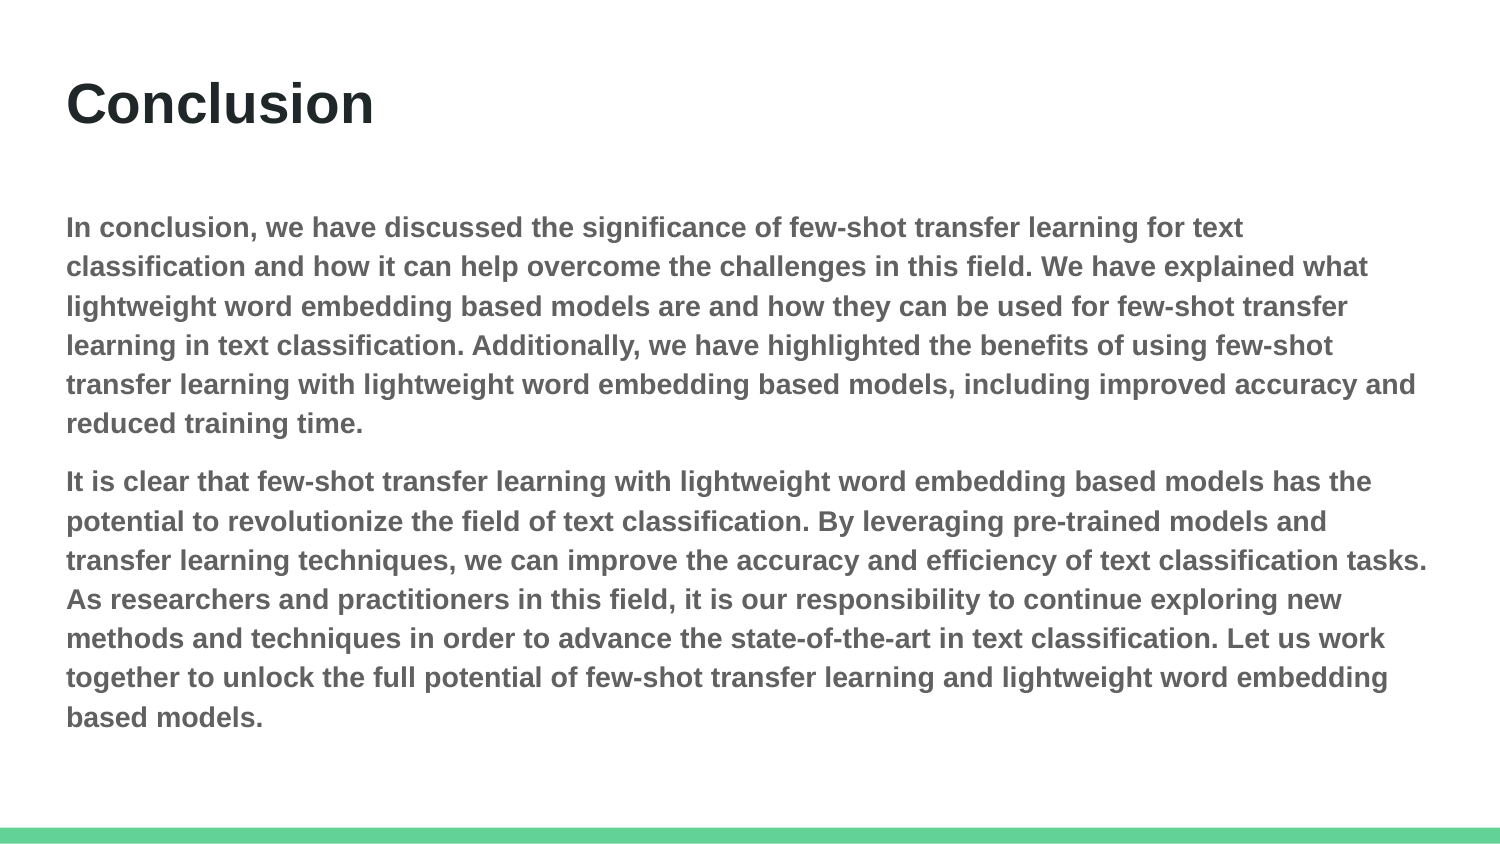

# Conclusion
In conclusion, we have discussed the significance of few-shot transfer learning for text classification and how it can help overcome the challenges in this field. We have explained what lightweight word embedding based models are and how they can be used for few-shot transfer learning in text classification. Additionally, we have highlighted the benefits of using few-shot transfer learning with lightweight word embedding based models, including improved accuracy and reduced training time.
It is clear that few-shot transfer learning with lightweight word embedding based models has the potential to revolutionize the field of text classification. By leveraging pre-trained models and transfer learning techniques, we can improve the accuracy and efficiency of text classification tasks. As researchers and practitioners in this field, it is our responsibility to continue exploring new methods and techniques in order to advance the state-of-the-art in text classification. Let us work together to unlock the full potential of few-shot transfer learning and lightweight word embedding based models.